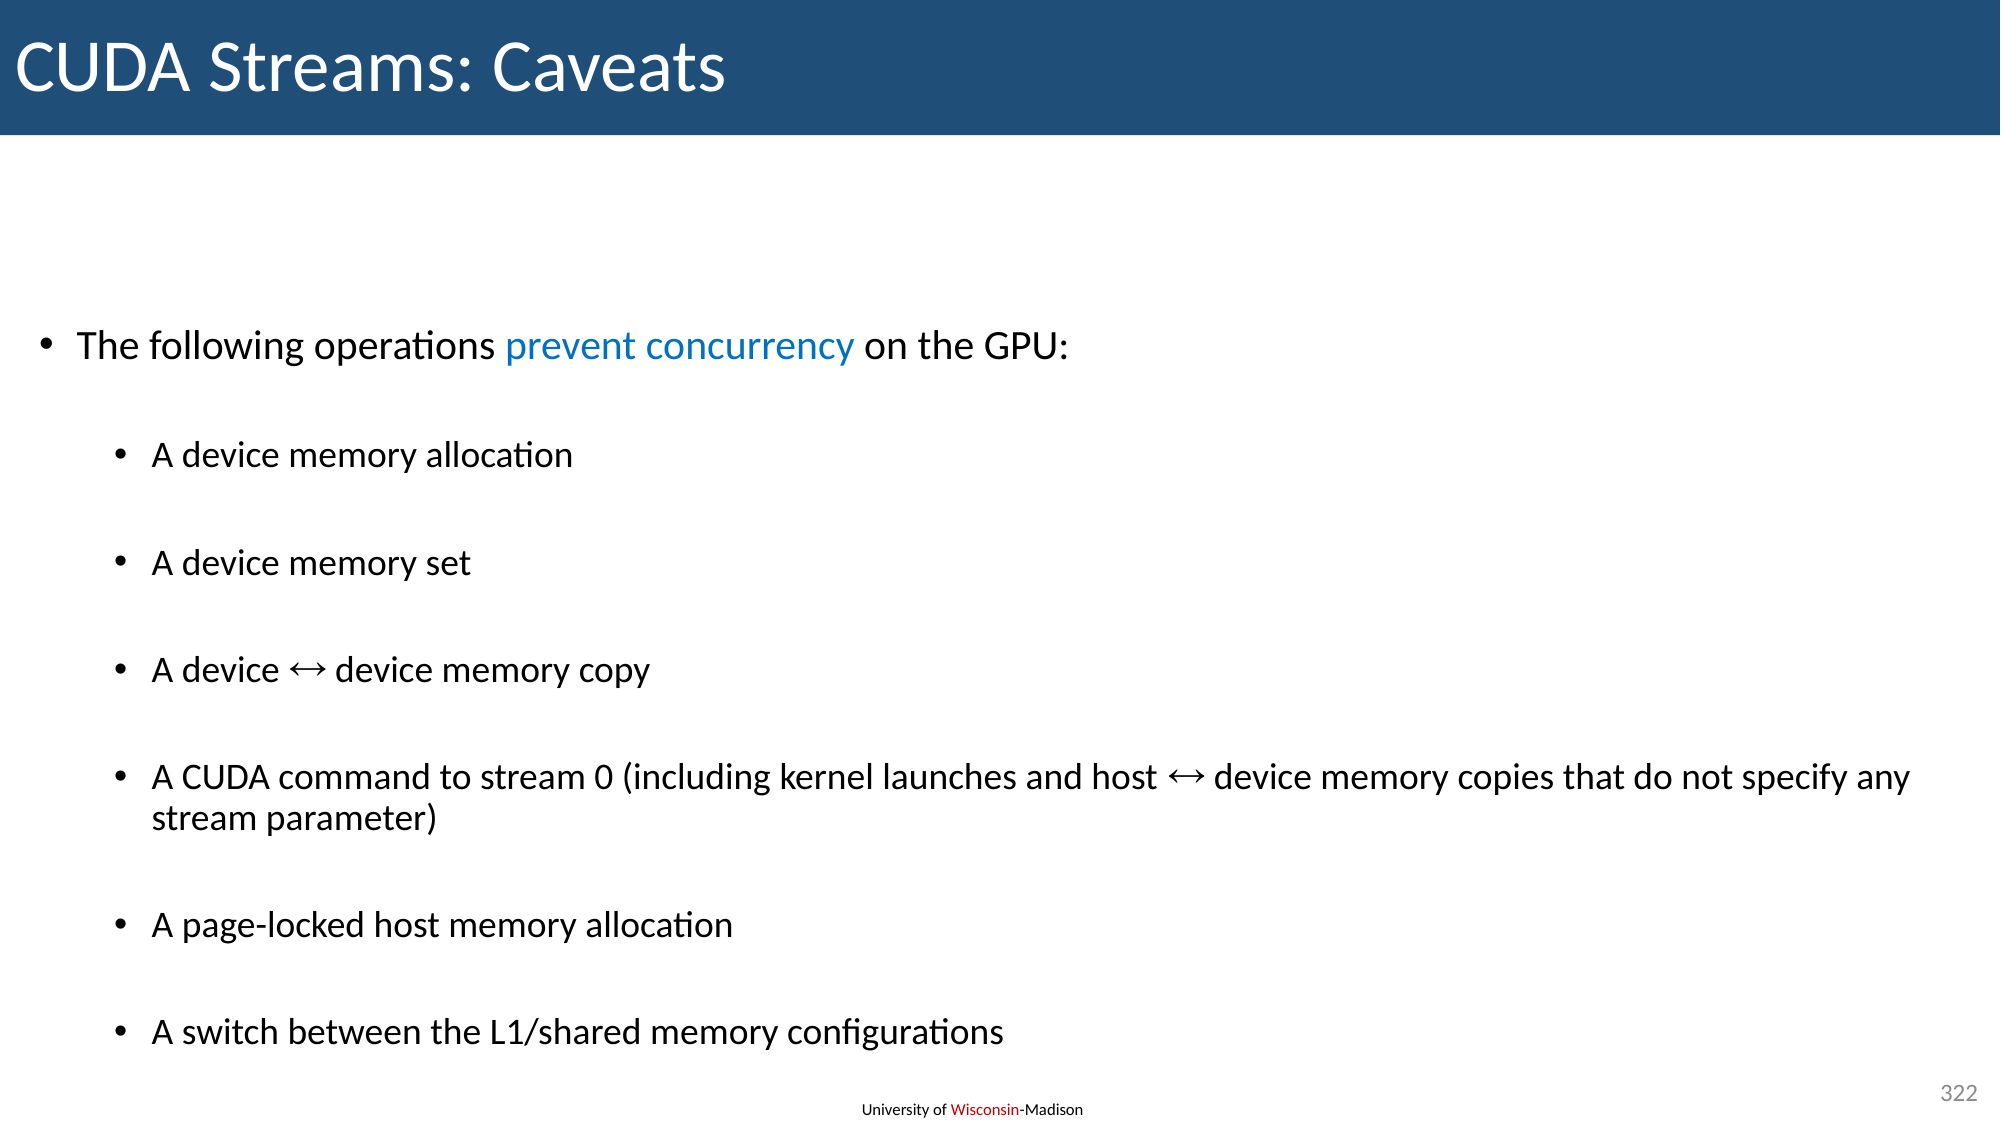

# CUDA Streams: Caveats

The following operations prevent concurrency on the GPU:

A device memory allocation

A device memory set

A device ↔ device memory copy

A CUDA command to stream 0 (including kernel launches and host ↔ device memory copies that do not specify any stream parameter)

A page-locked host memory allocation

A switch between the L1/shared memory configurations
322